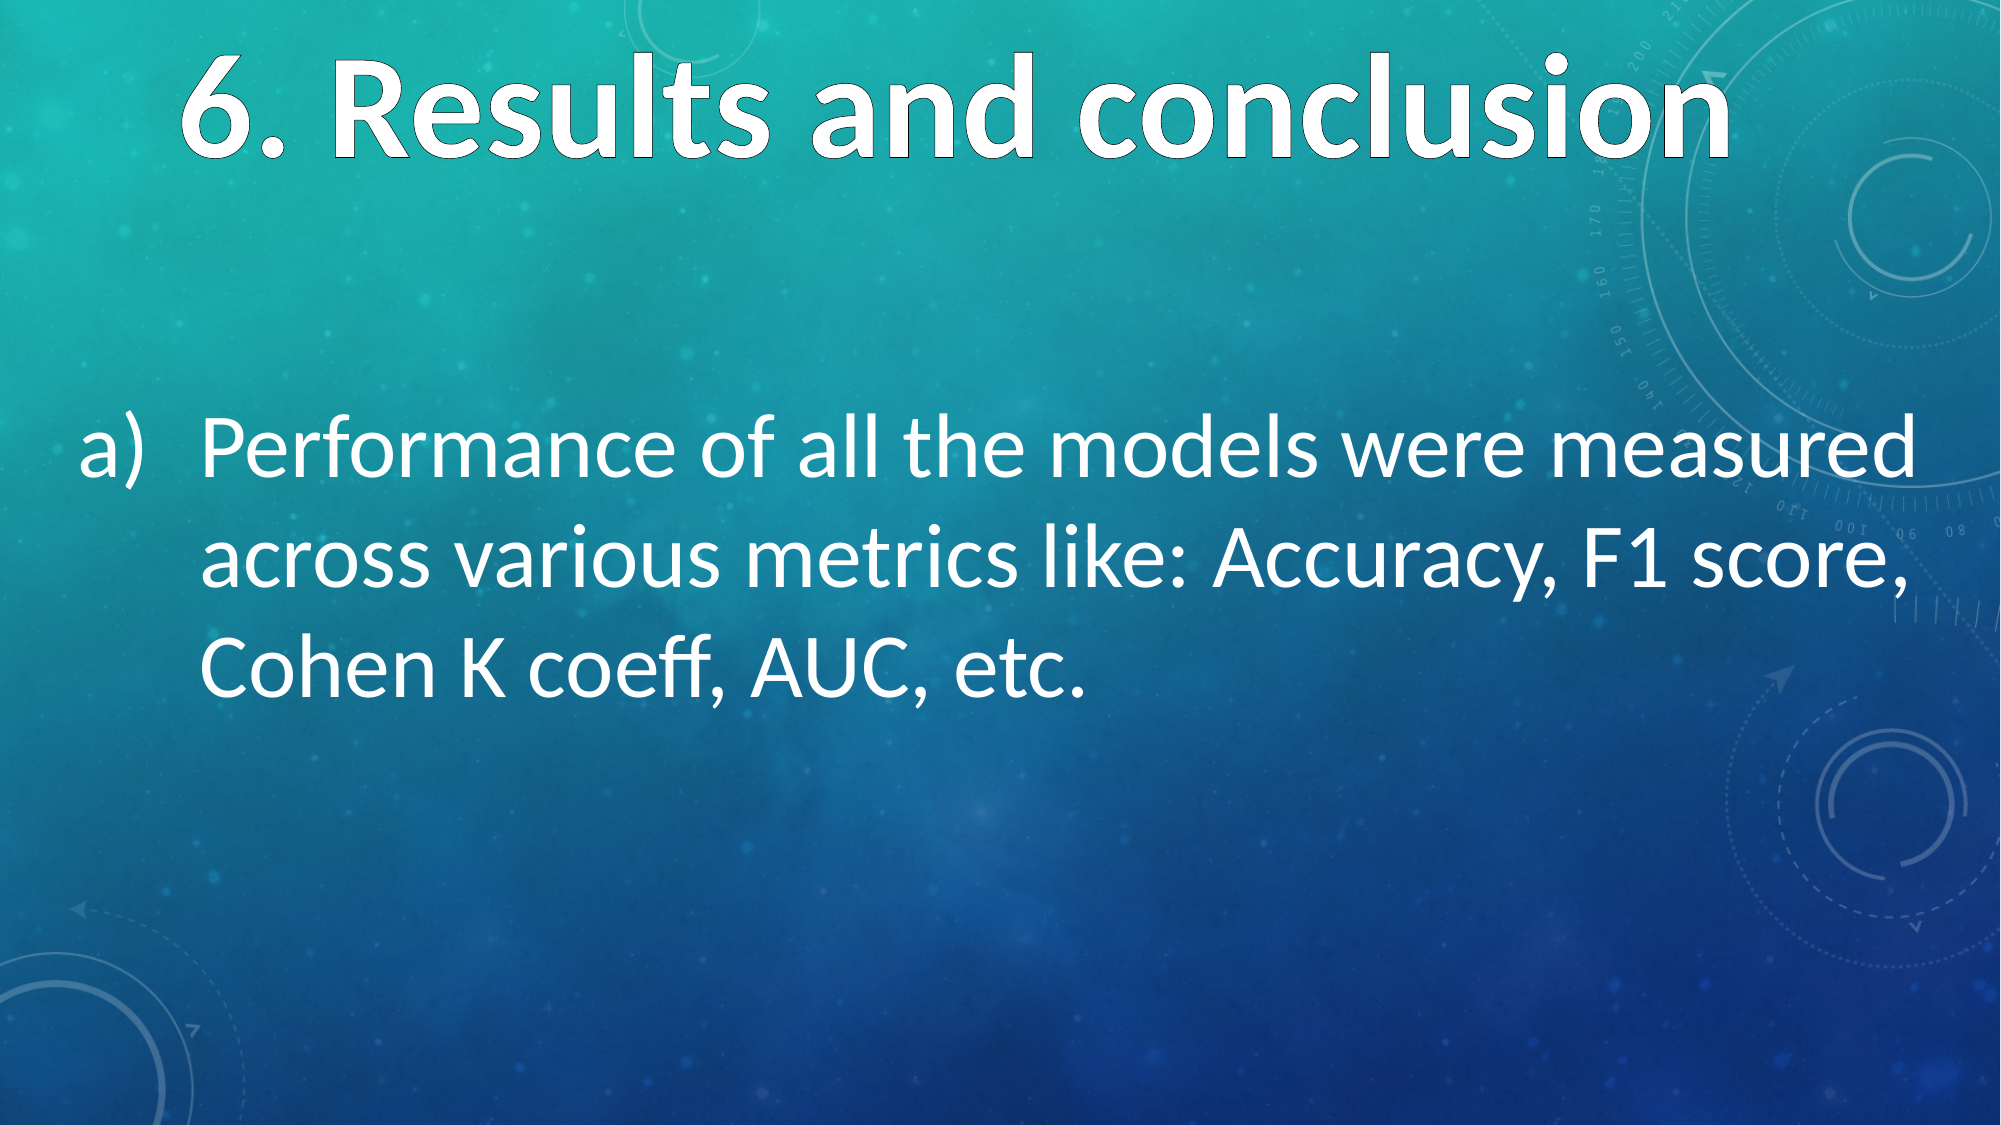

6. Results and conclusion
Performance of all the models were measured
across various metrics like: Accuracy, F1 score,
Cohen K coeff, AUC, etc.